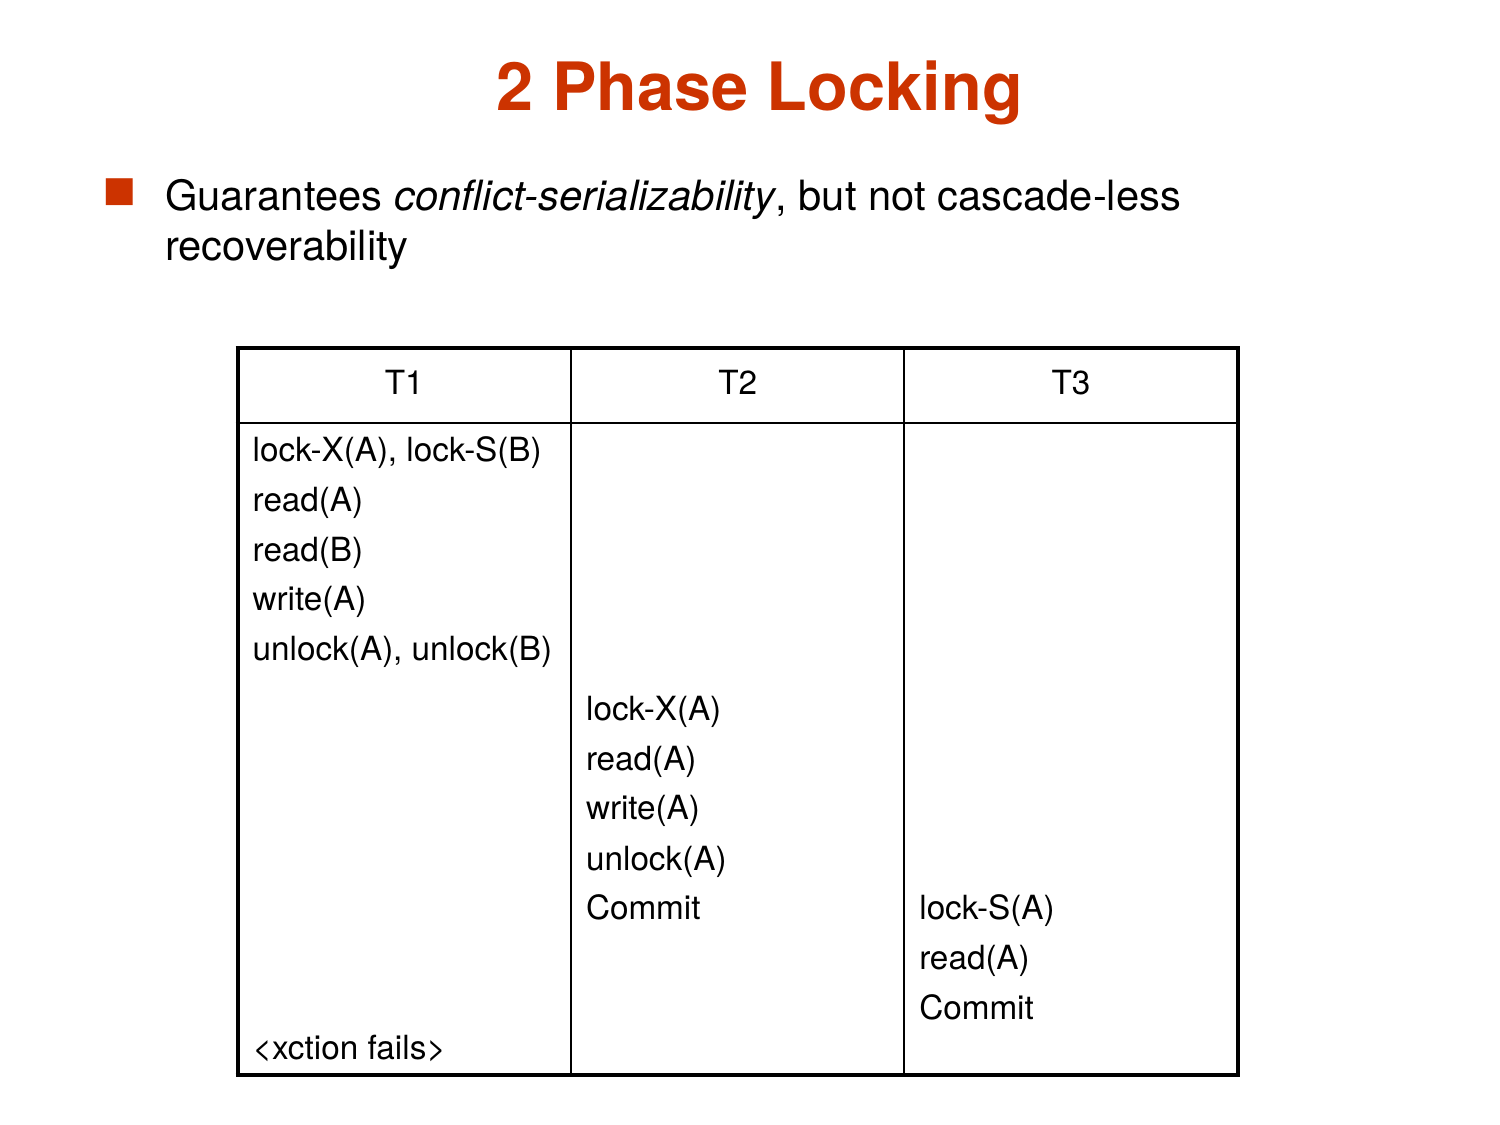

# 2 Phase Locking
Guarantees conflict-serializability, but not cascade-less recoverability
| T1 | T2 | T3 |
| --- | --- | --- |
| lock-X(A), lock-S(B) read(A) read(B) write(A) unlock(A), unlock(B) <xction fails> | lock-X(A) read(A) write(A) unlock(A) Commit | lock-S(A) read(A) Commit |